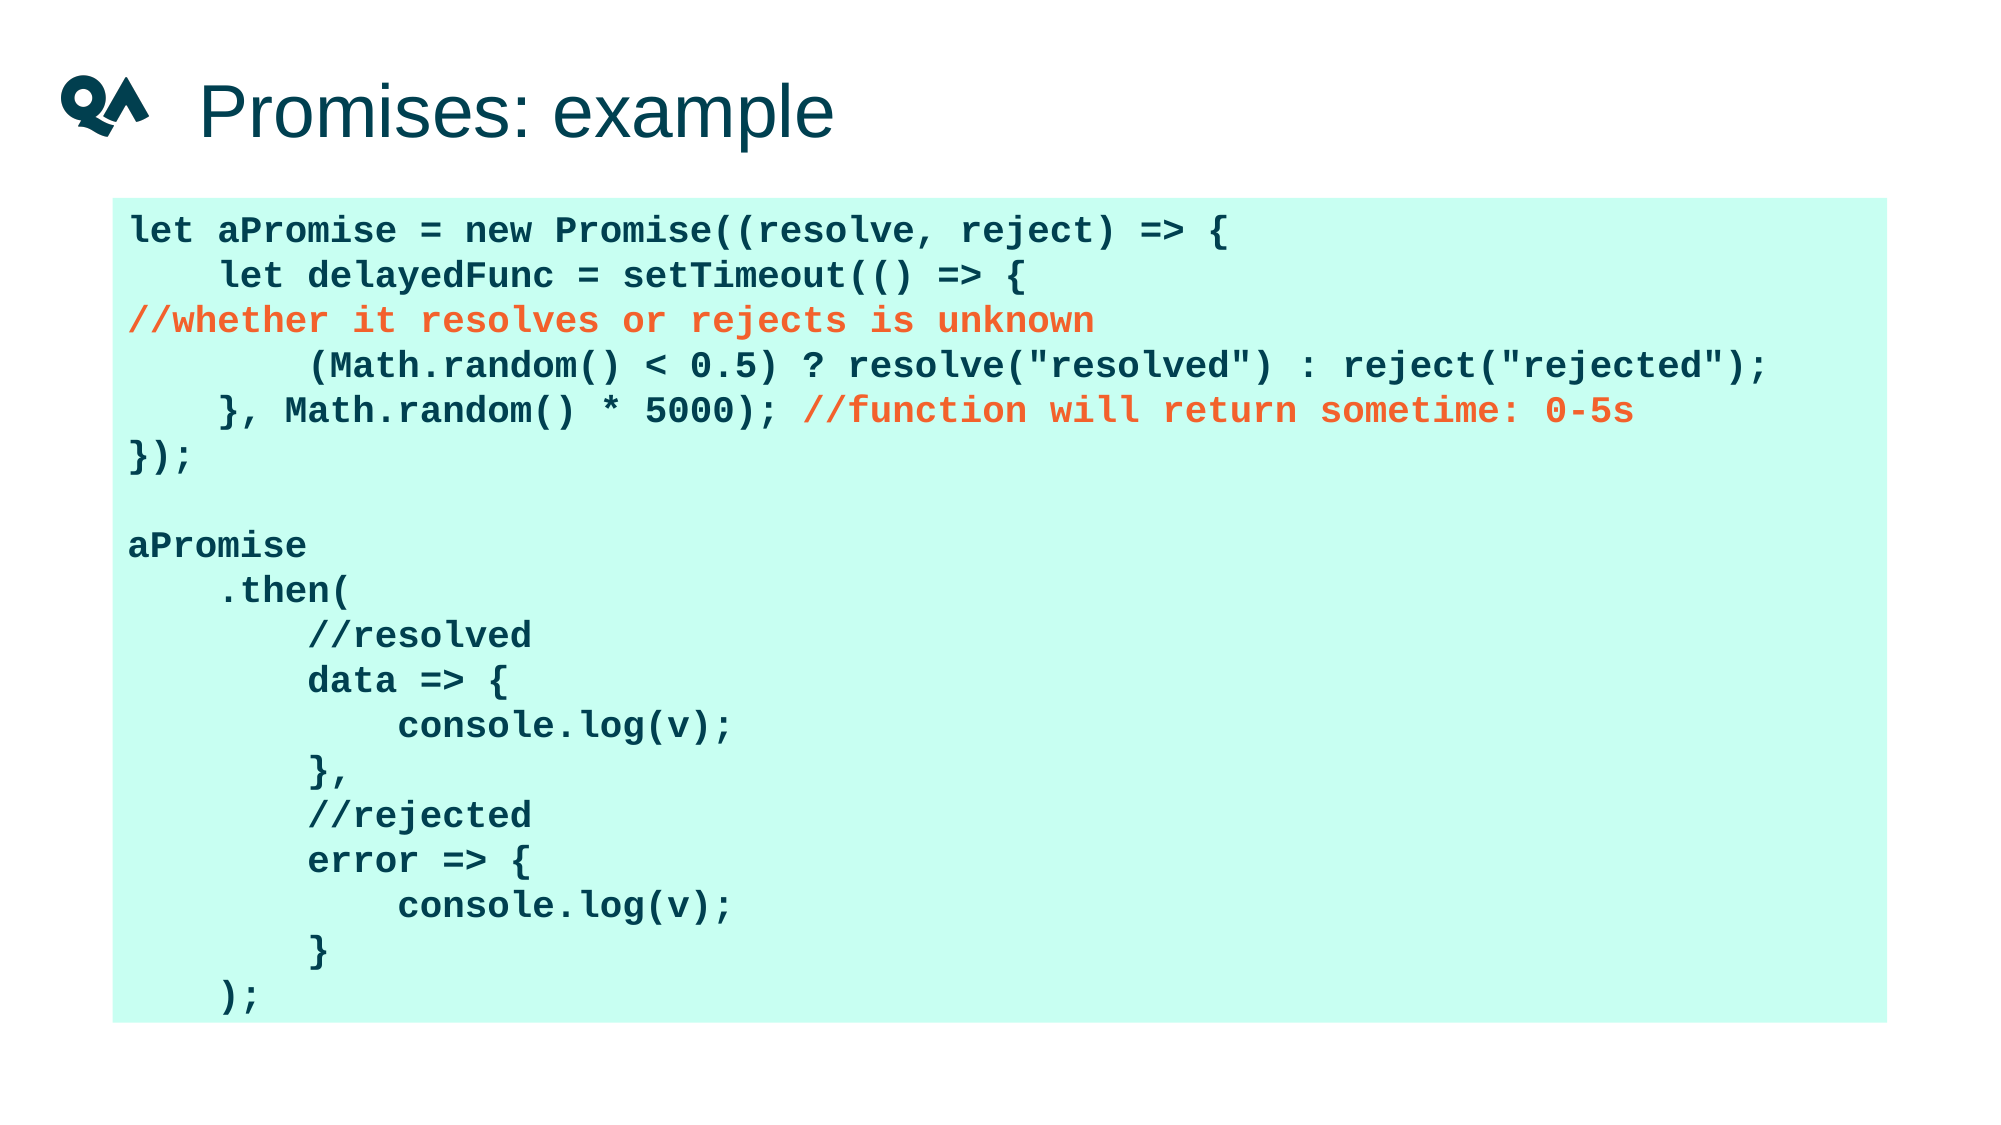

Promises: example
let aPromise = new Promise((resolve, reject) => {
    let delayedFunc = setTimeout(() => {
//whether it resolves or rejects is unknown
        (Math.random() < 0.5) ? resolve("resolved") : reject("rejected");
    }, Math.random() * 5000); //function will return sometime: 0-5s
});
aPromise
    .then(
        //resolved
        data => {
            console.log(v);
        },
        //rejected
        error => {
            console.log(v);
        }
    );